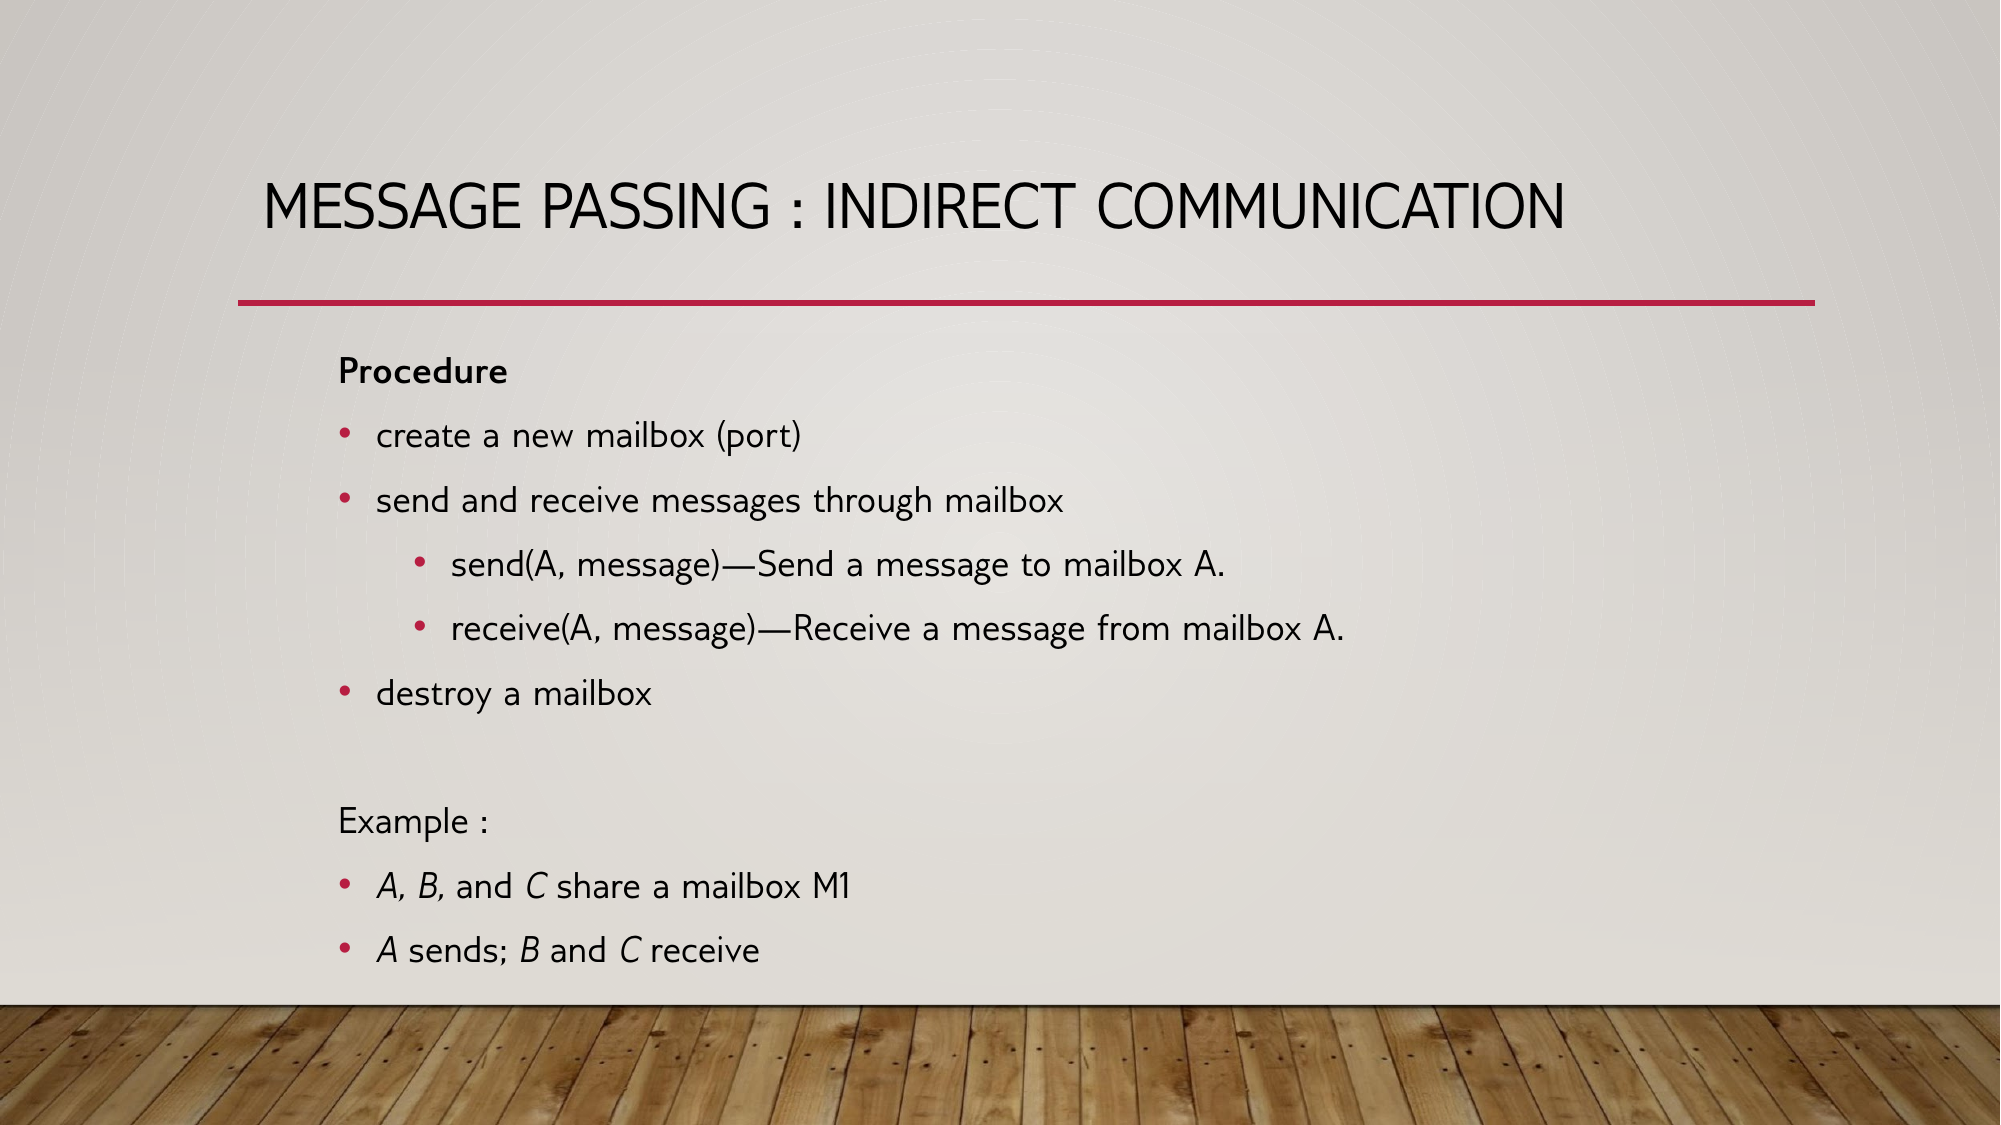

MESSAGE PASSING : INDIRECT COMMUNICATION
Procedure
create a new mailbox (port)
send and receive messages through mailbox
send(A, message)—Send a message to mailbox A.
receive(A, message)—Receive a message from mailbox A.
destroy a mailbox

Example :
A, B, and C share a mailbox M1
A sends; B and C receive